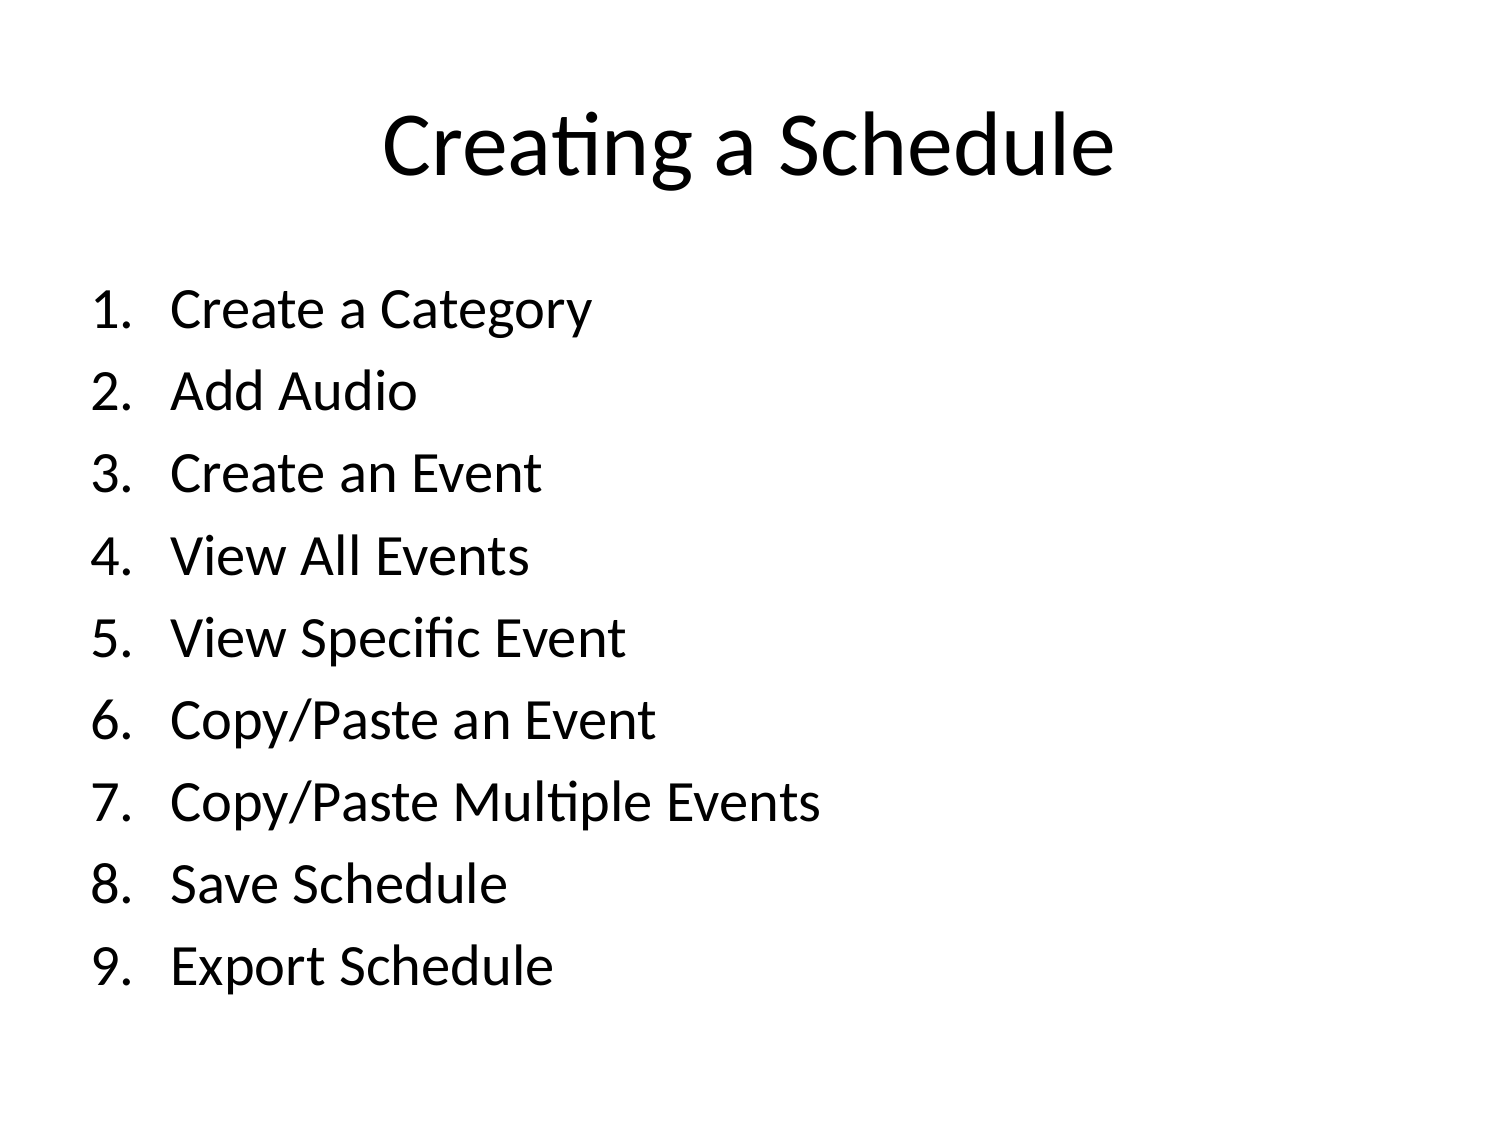

# Creating a Schedule
Create a Category
Add Audio
Create an Event
View All Events
View Specific Event
Copy/Paste an Event
Copy/Paste Multiple Events
Save Schedule
Export Schedule